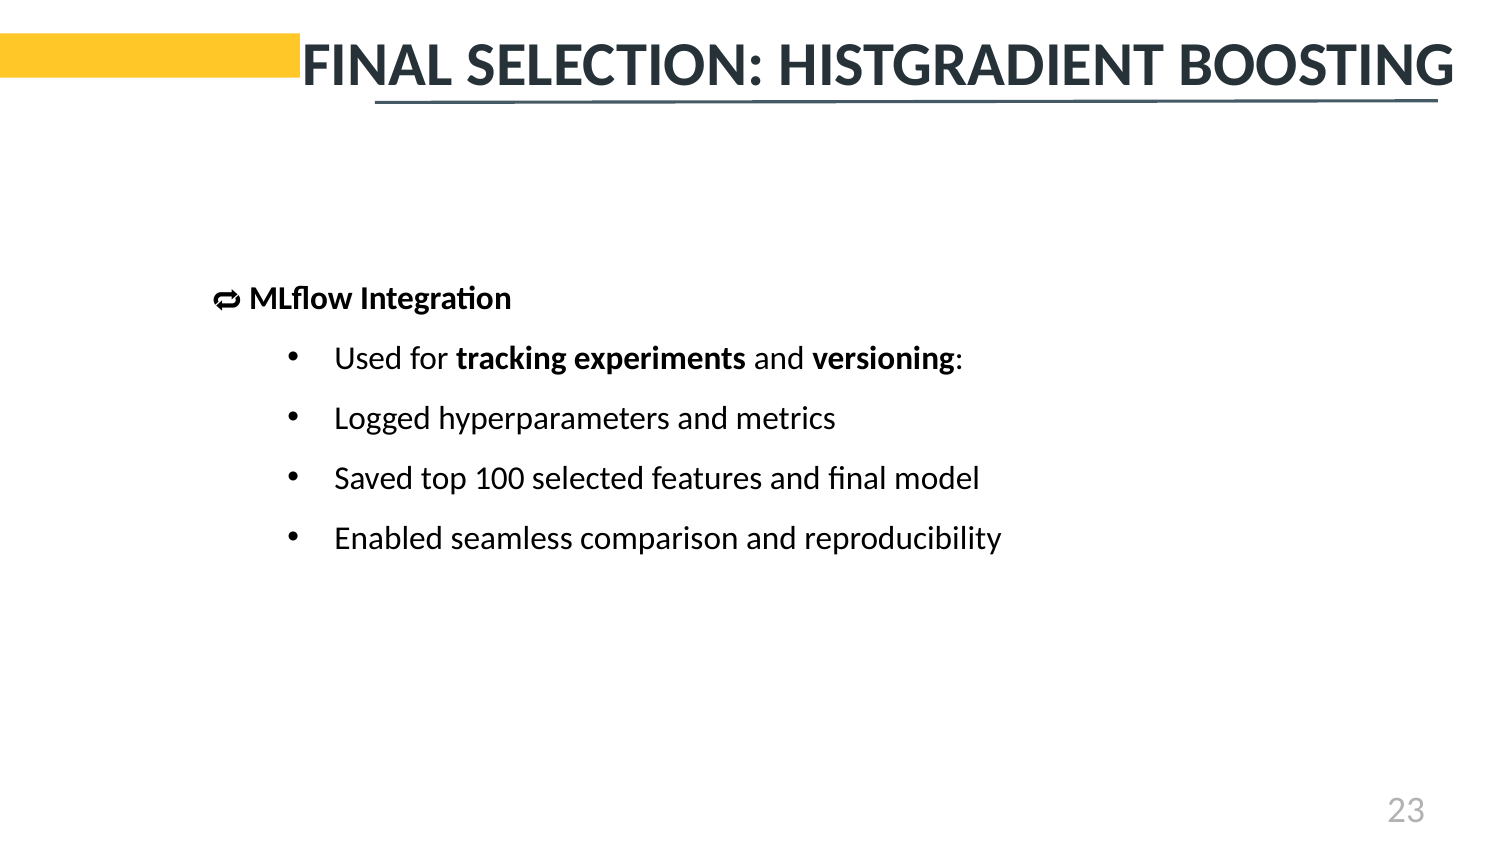

# FINAL SELECTION: HISTGRADIENT BOOSTING

🔁 MLflow Integration
Used for tracking experiments and versioning:
Logged hyperparameters and metrics
Saved top 100 selected features and final model
Enabled seamless comparison and reproducibility

23